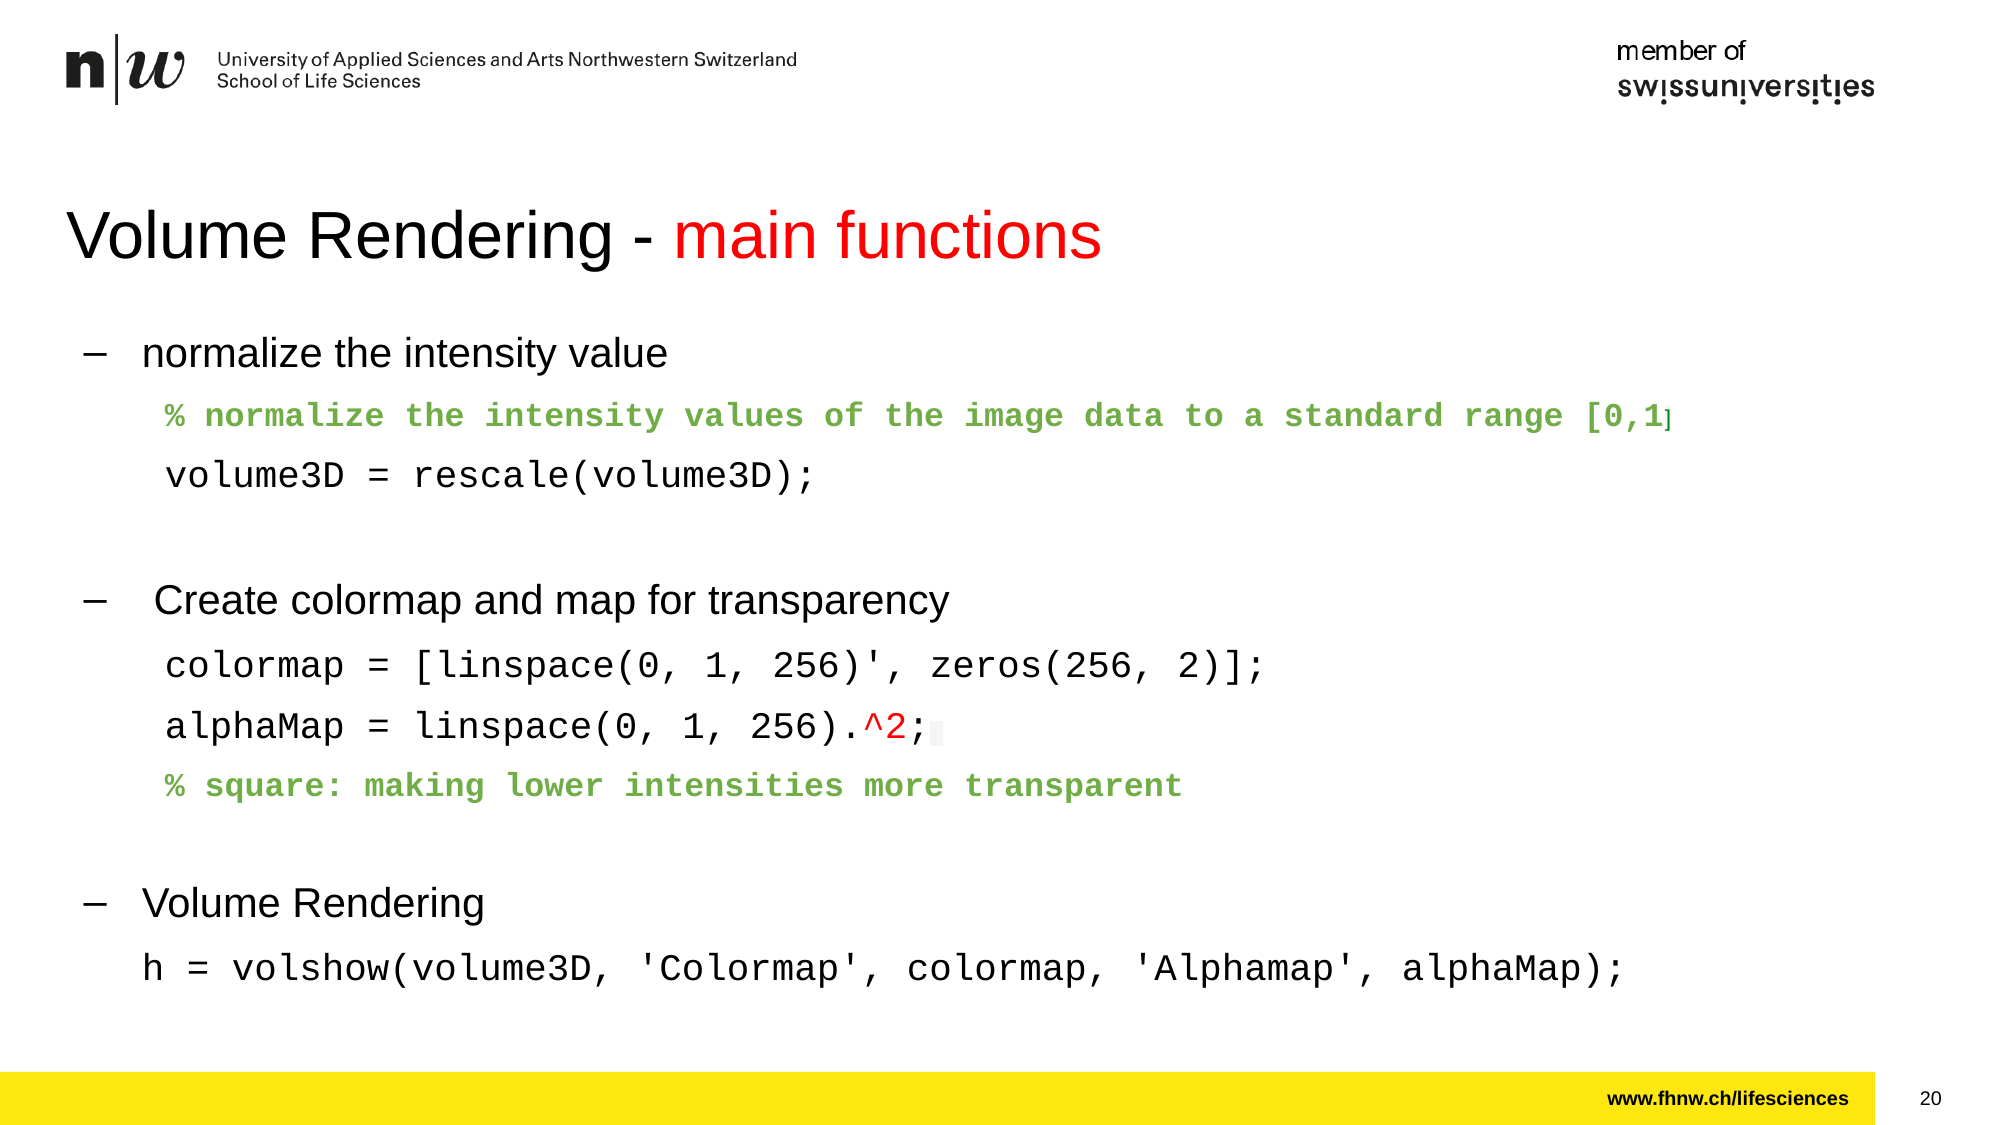

# Volume Rendering - main functions
normalize the intensity value
% normalize the intensity values of the image data to a standard range [0,1]
volume3D = rescale(volume3D);

 Create colormap and map for transparency
colormap = [linspace(0, 1, 256)', zeros(256, 2)];
alphaMap = linspace(0, 1, 256).^2;
% square: making lower intensities more transparent

Volume Rendering
h = volshow(volume3D, 'Colormap', colormap, 'Alphamap', alphaMap);

20